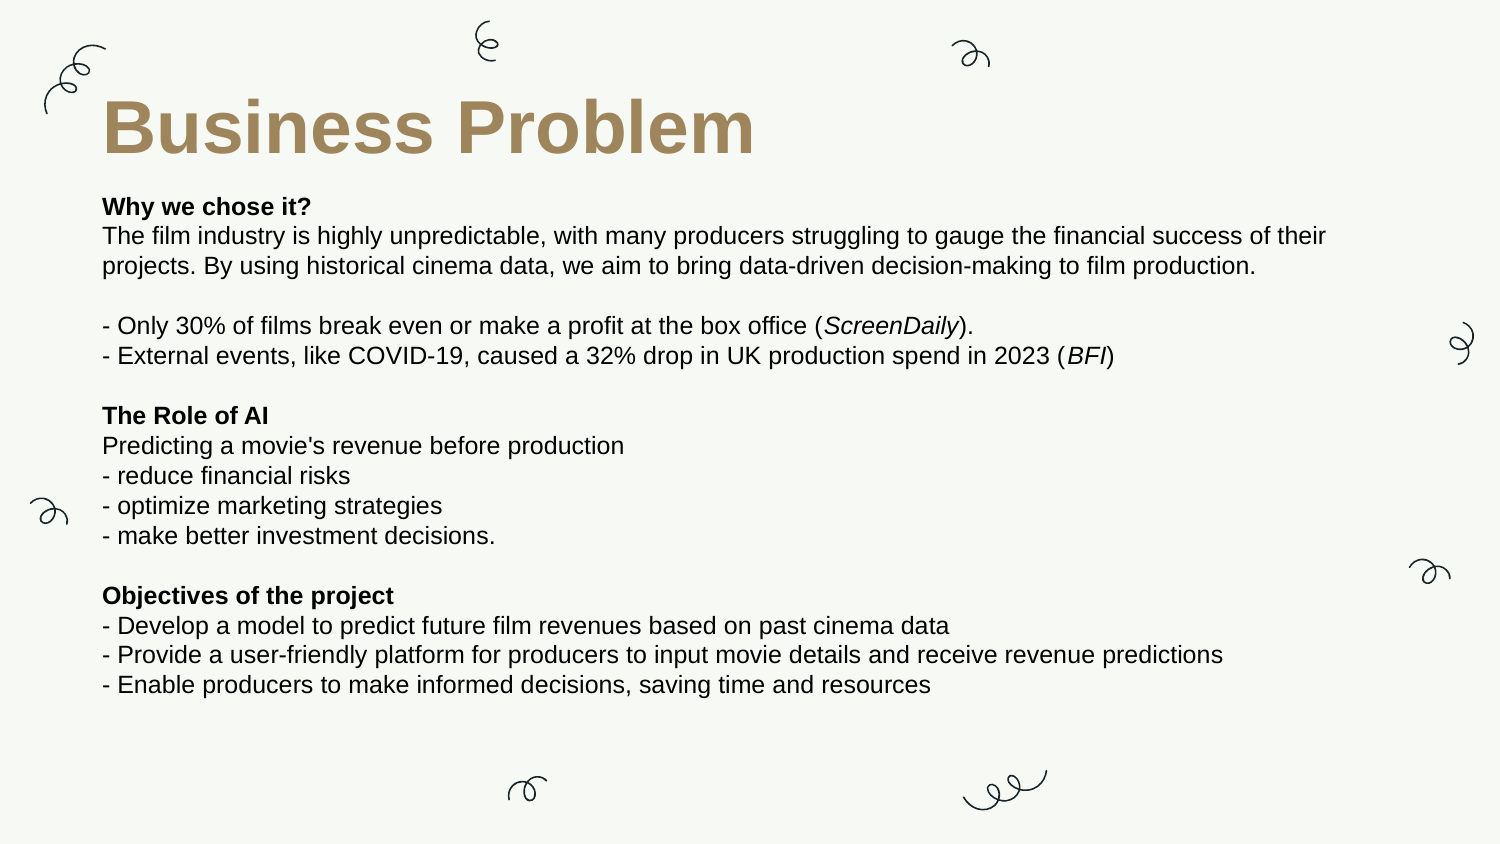

Business Problem
Why we chose it?
The film industry is highly unpredictable, with many producers struggling to gauge the financial success of their projects. By using historical cinema data, we aim to bring data-driven decision-making to film production.

- Only 30% of films break even or make a profit at the box office (ScreenDaily).
- External events, like COVID-19, caused a 32% drop in UK production spend in 2023 (BFI)

The Role of AI
Predicting a movie's revenue before production
- reduce financial risks
- optimize marketing strategies
- make better investment decisions.

Objectives of the project
- Develop a model to predict future film revenues based on past cinema data
- Provide a user-friendly platform for producers to input movie details and receive revenue predictions
- Enable producers to make informed decisions, saving time and resources